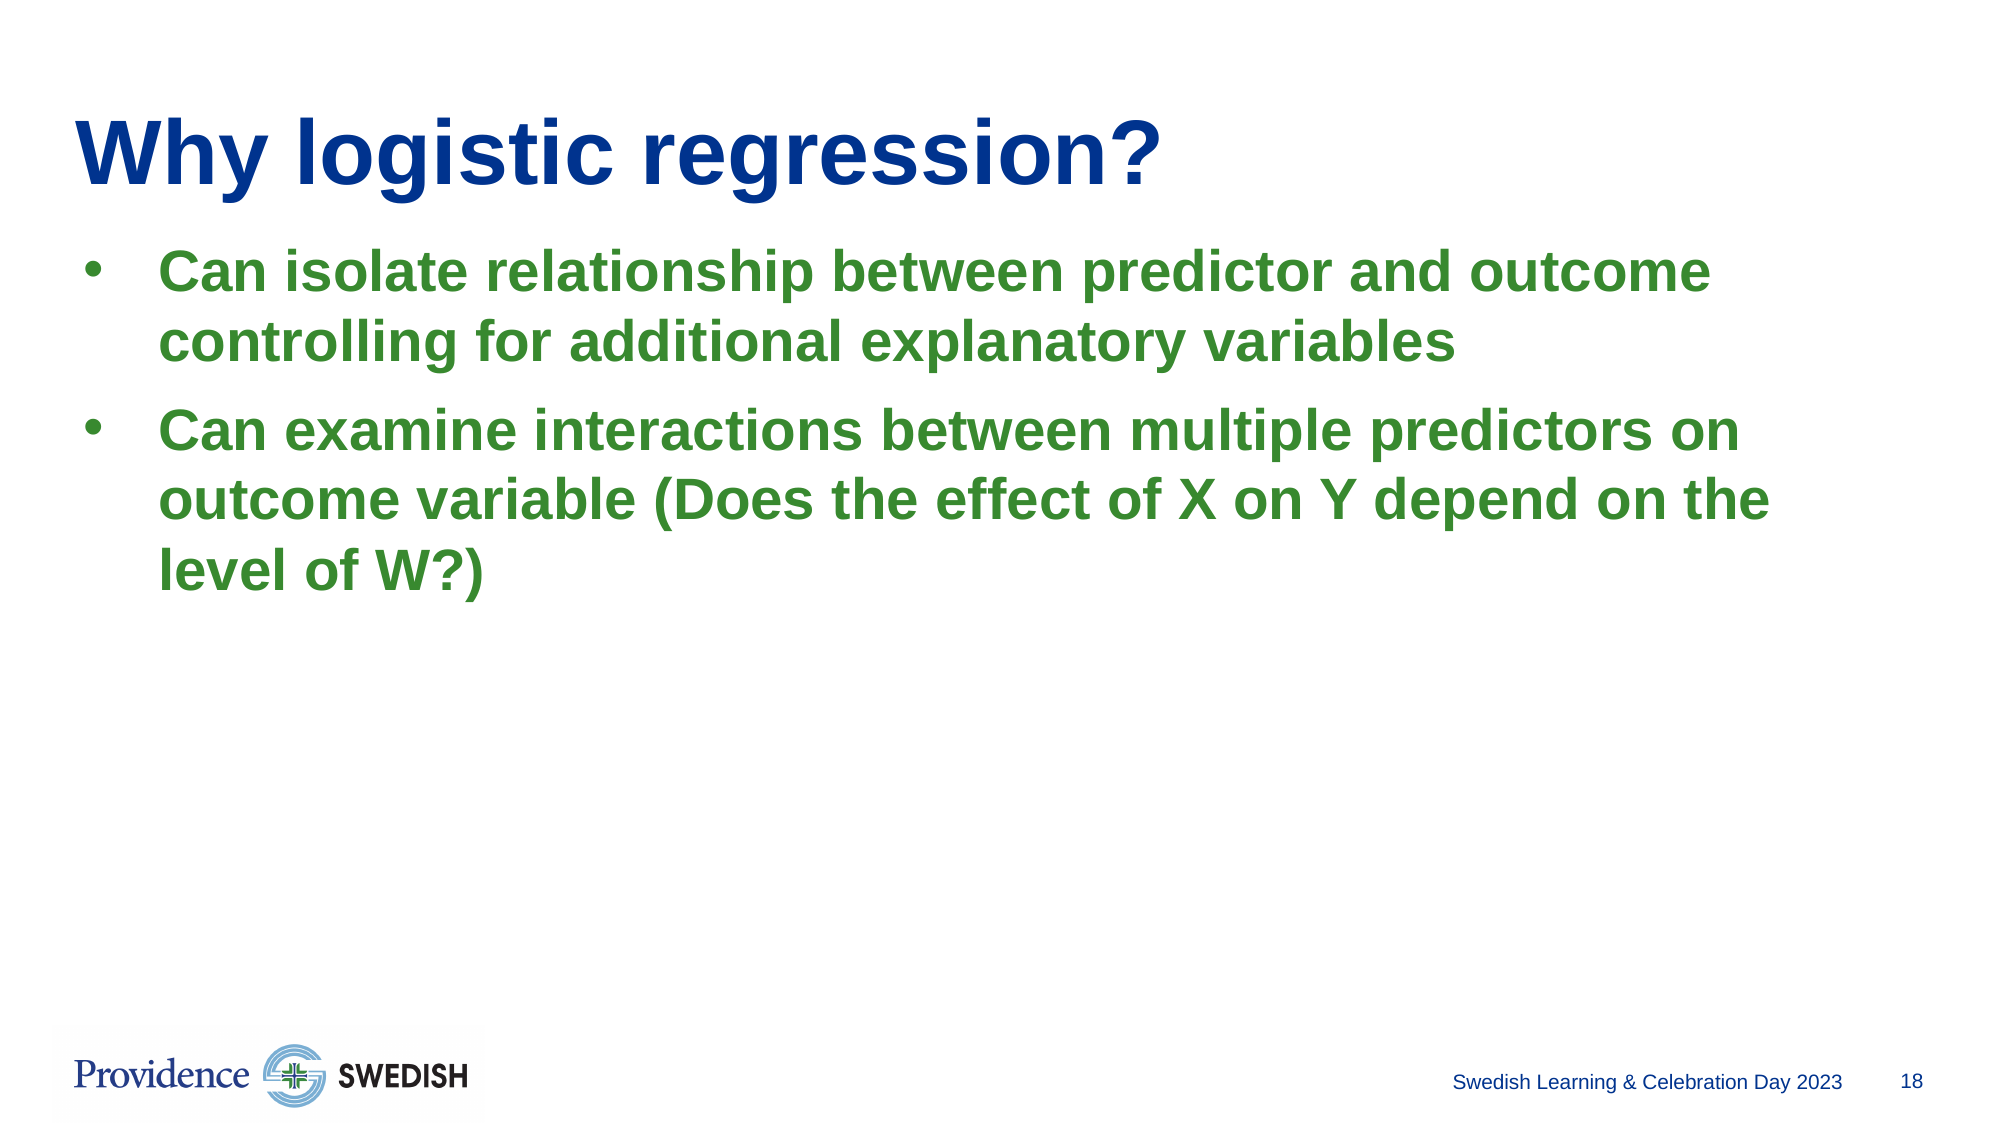

# Why logistic regression?
Can isolate relationship between predictor and outcome controlling for additional explanatory variables
Can examine interactions between multiple predictors on outcome variable (Does the effect of X on Y depend on the level of W?)

Swedish Learning & Celebration Day 2023​
18